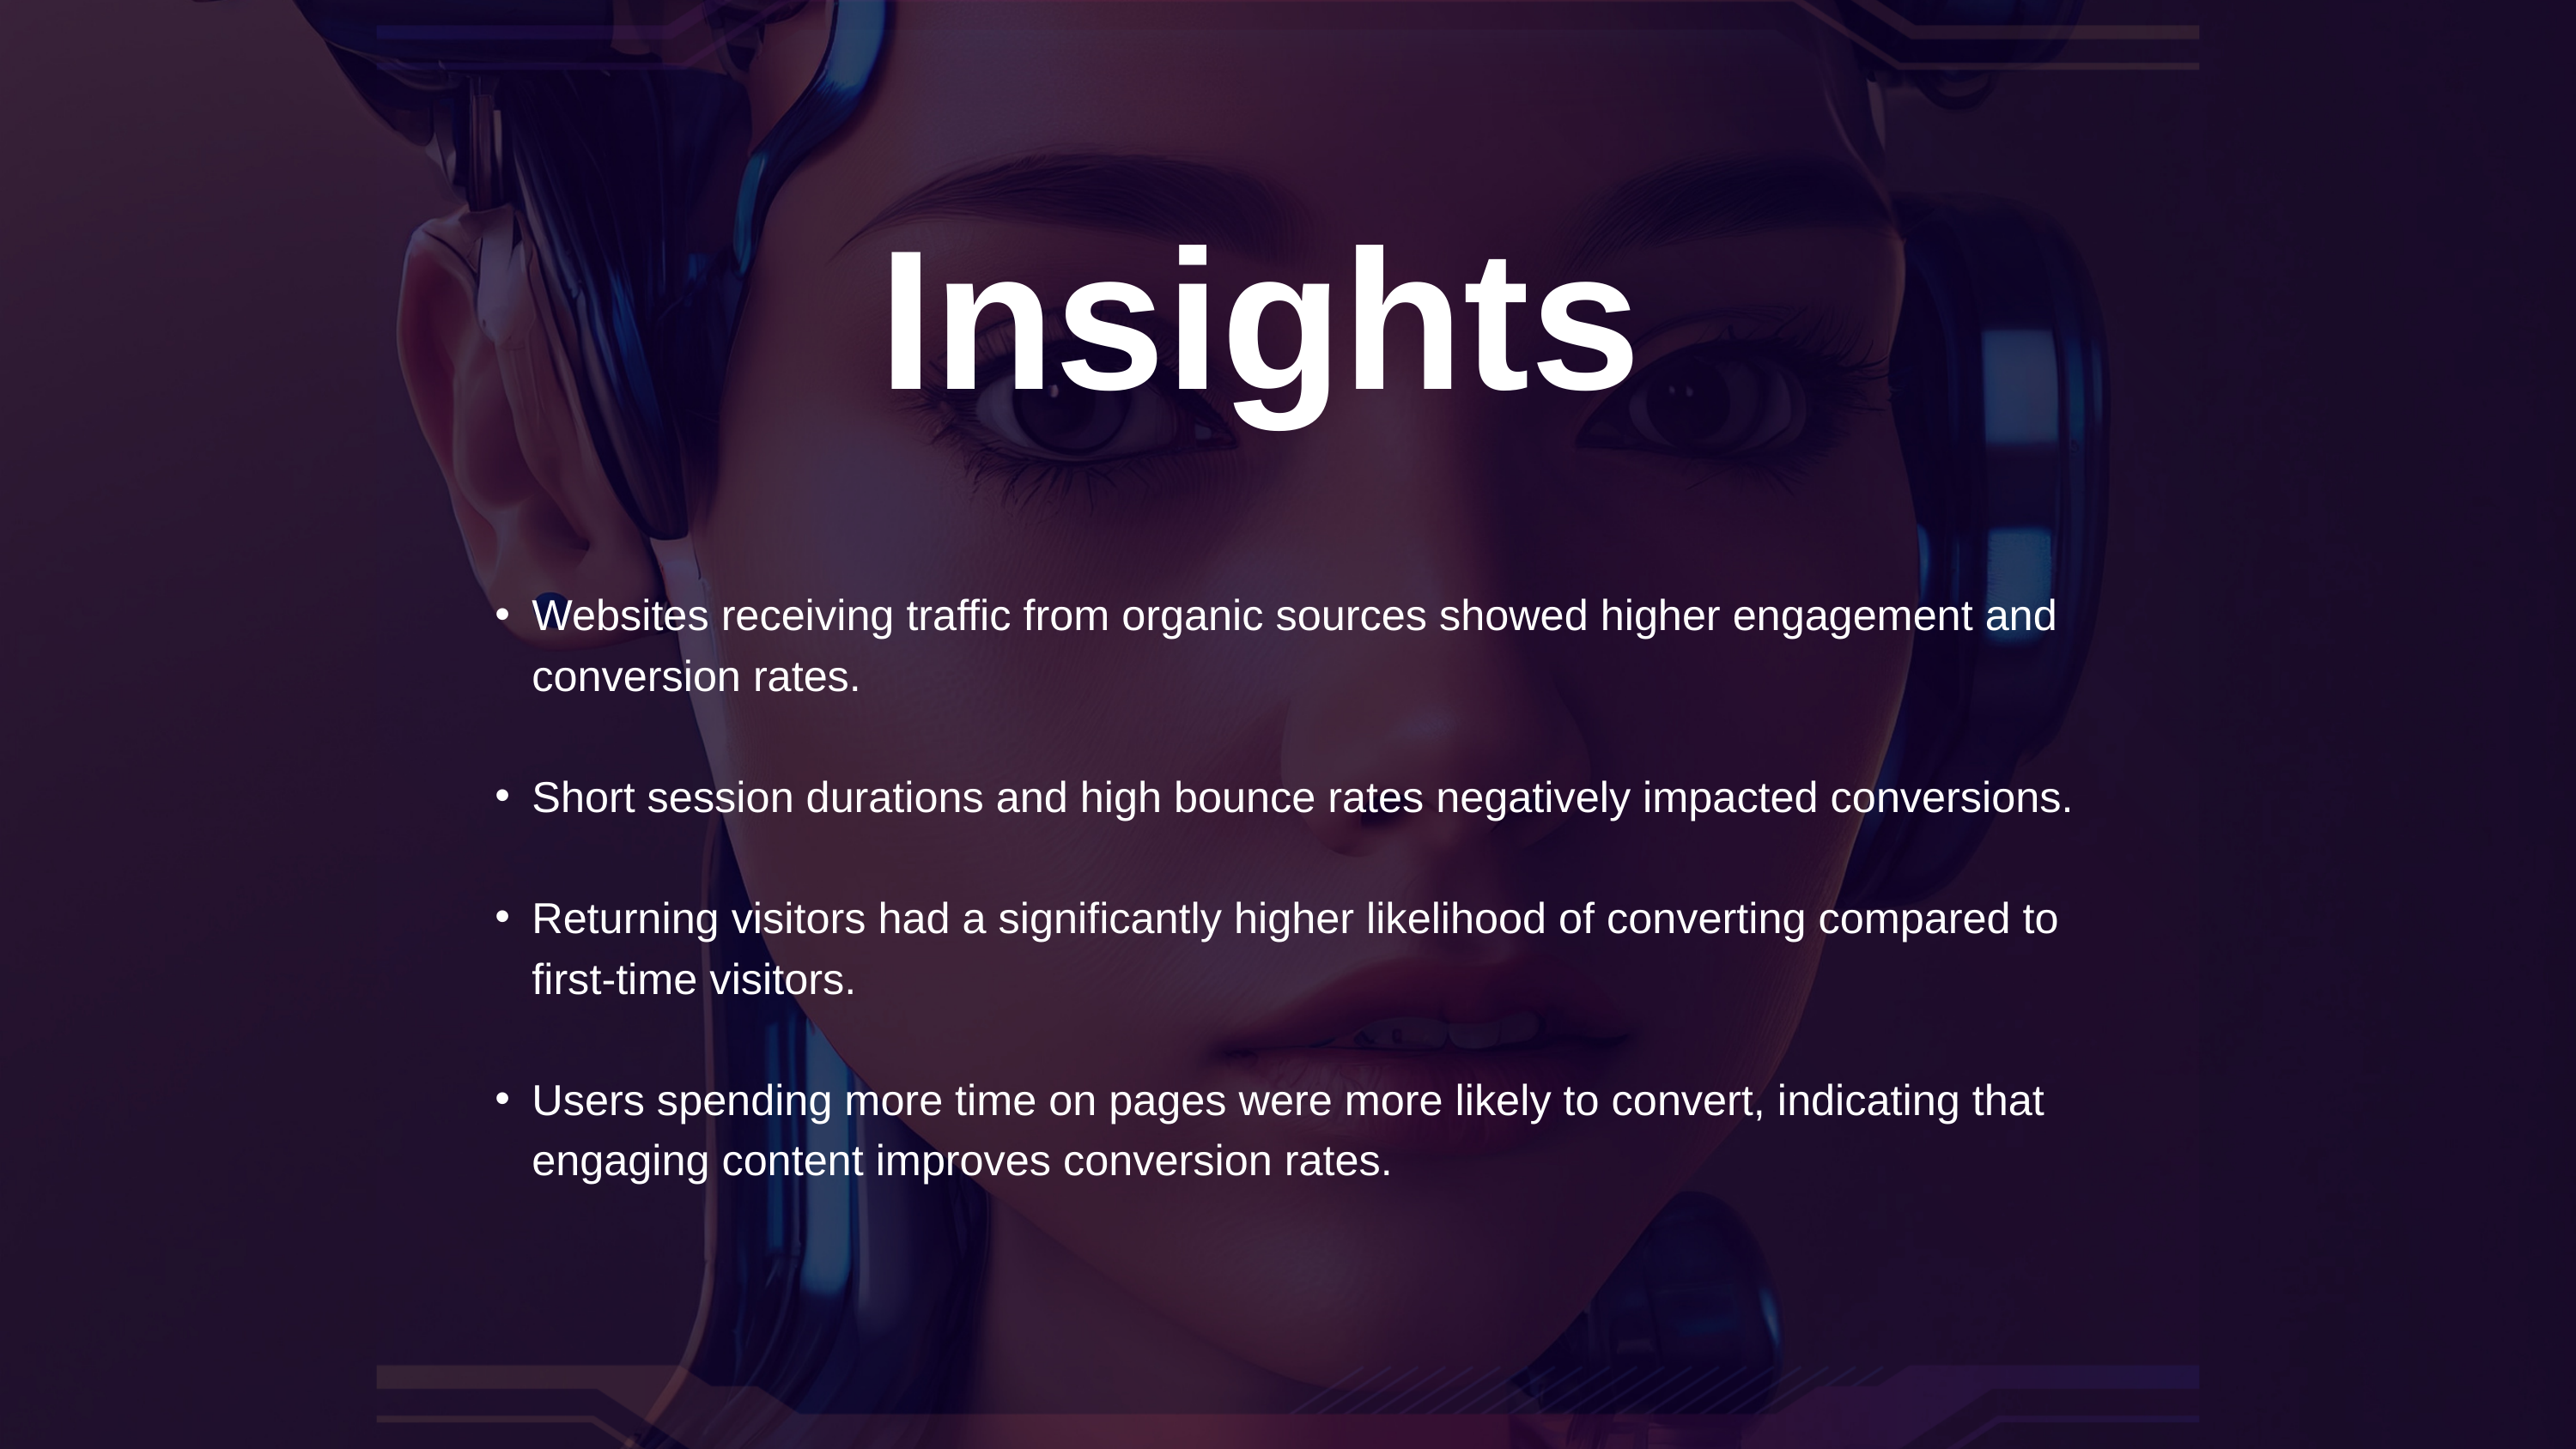

Insights
Websites receiving traffic from organic sources showed higher engagement and conversion rates.

Short session durations and high bounce rates negatively impacted conversions.

Returning visitors had a significantly higher likelihood of converting compared to first-time visitors.

Users spending more time on pages were more likely to convert, indicating that engaging content improves conversion rates.